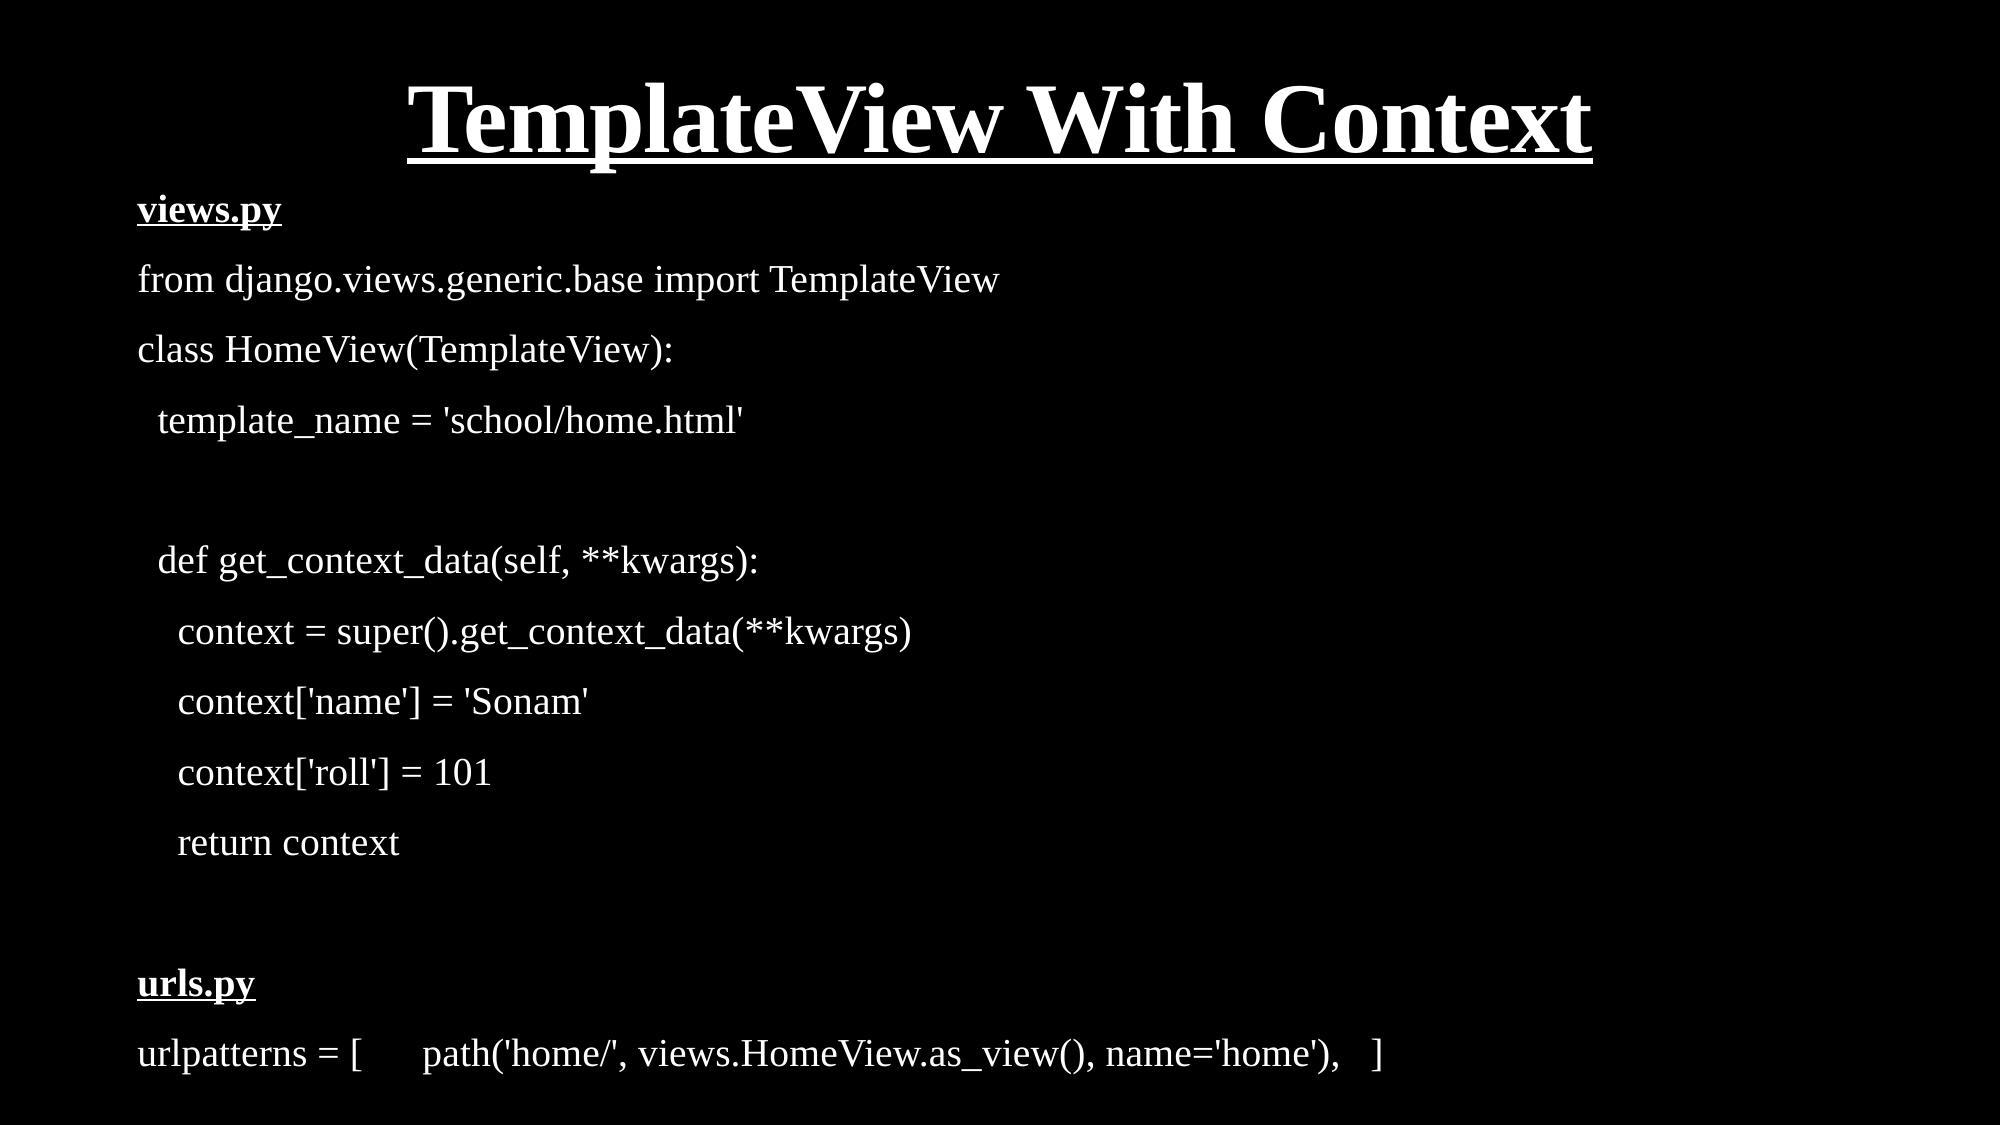

# TemplateView With Context
views.py
from django.views.generic.base import TemplateView
class HomeView(TemplateView):
  template_name = 'school/home.html'

  def get_context_data(self, **kwargs):
    context = super().get_context_data(**kwargs)
    context['name'] = 'Sonam'
    context['roll'] = 101
    return context

urls.py
urlpatterns = [	path('home/', views.HomeView.as_view(), name='home'),   ]